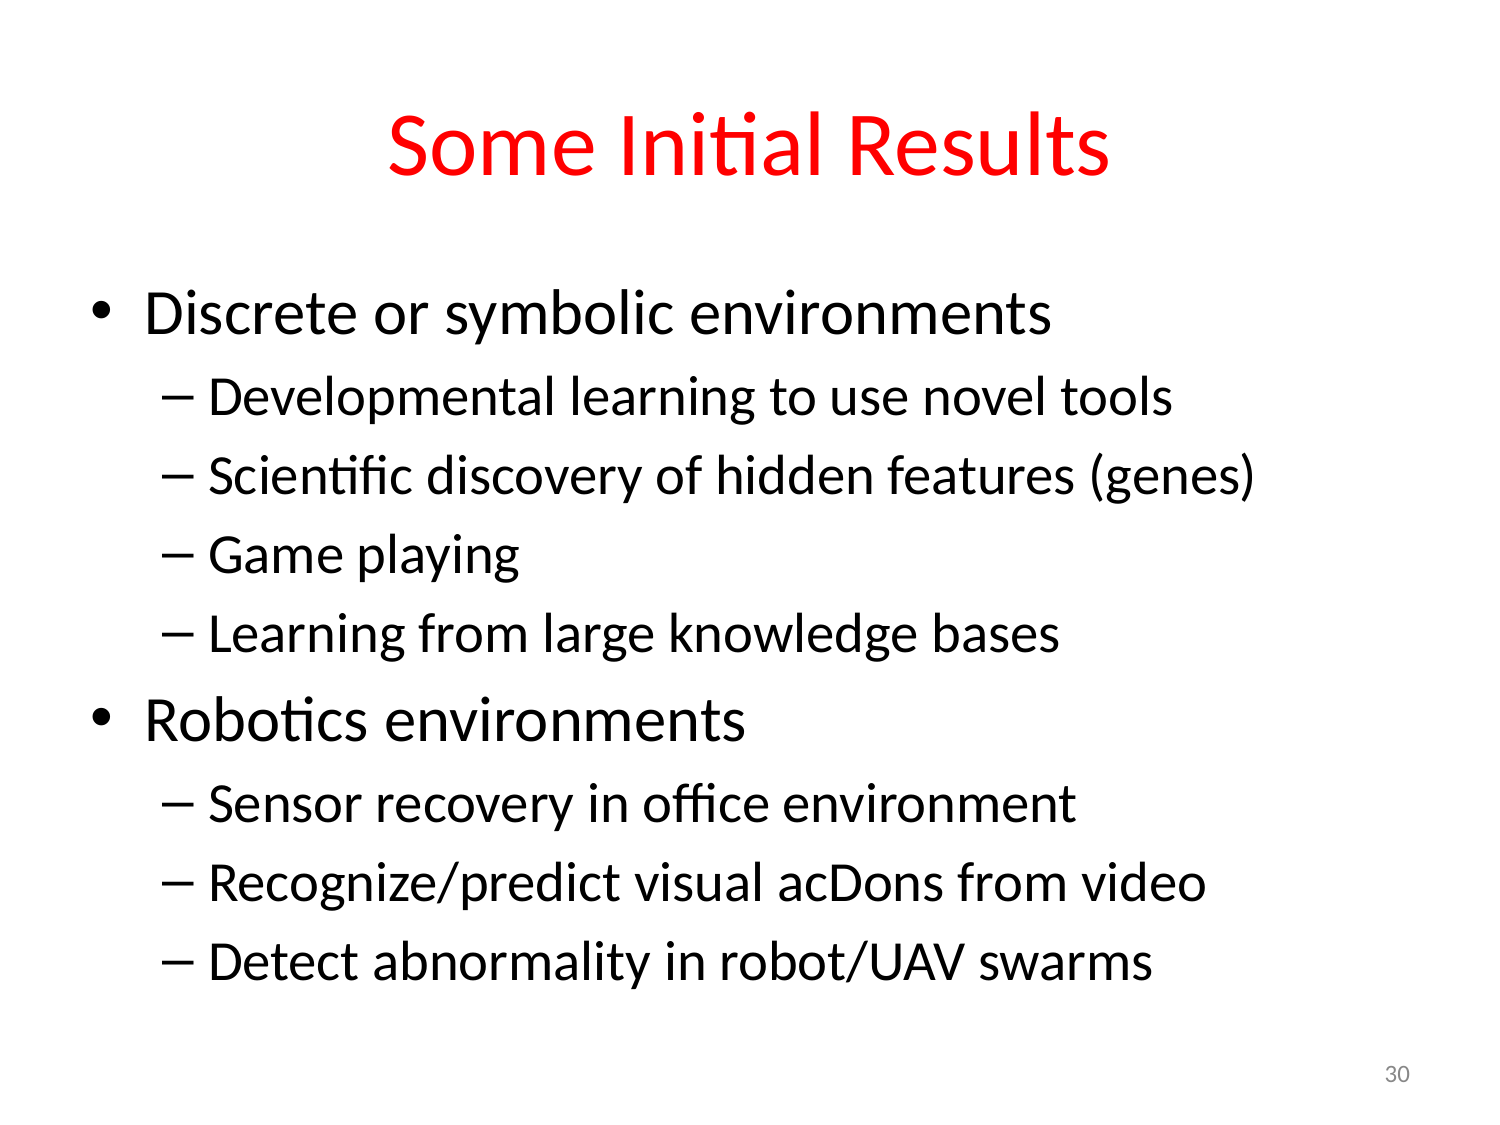

# Some Initial Results
Discrete or symbolic environments
Developmental learning to use novel tools
Scientific discovery of hidden features (genes)
Game playing
Learning from large knowledge bases
Robotics environments
Sensor recovery in office environment
Recognize/predict visual acDons from video
Detect abnormality in robot/UAV swarms

30